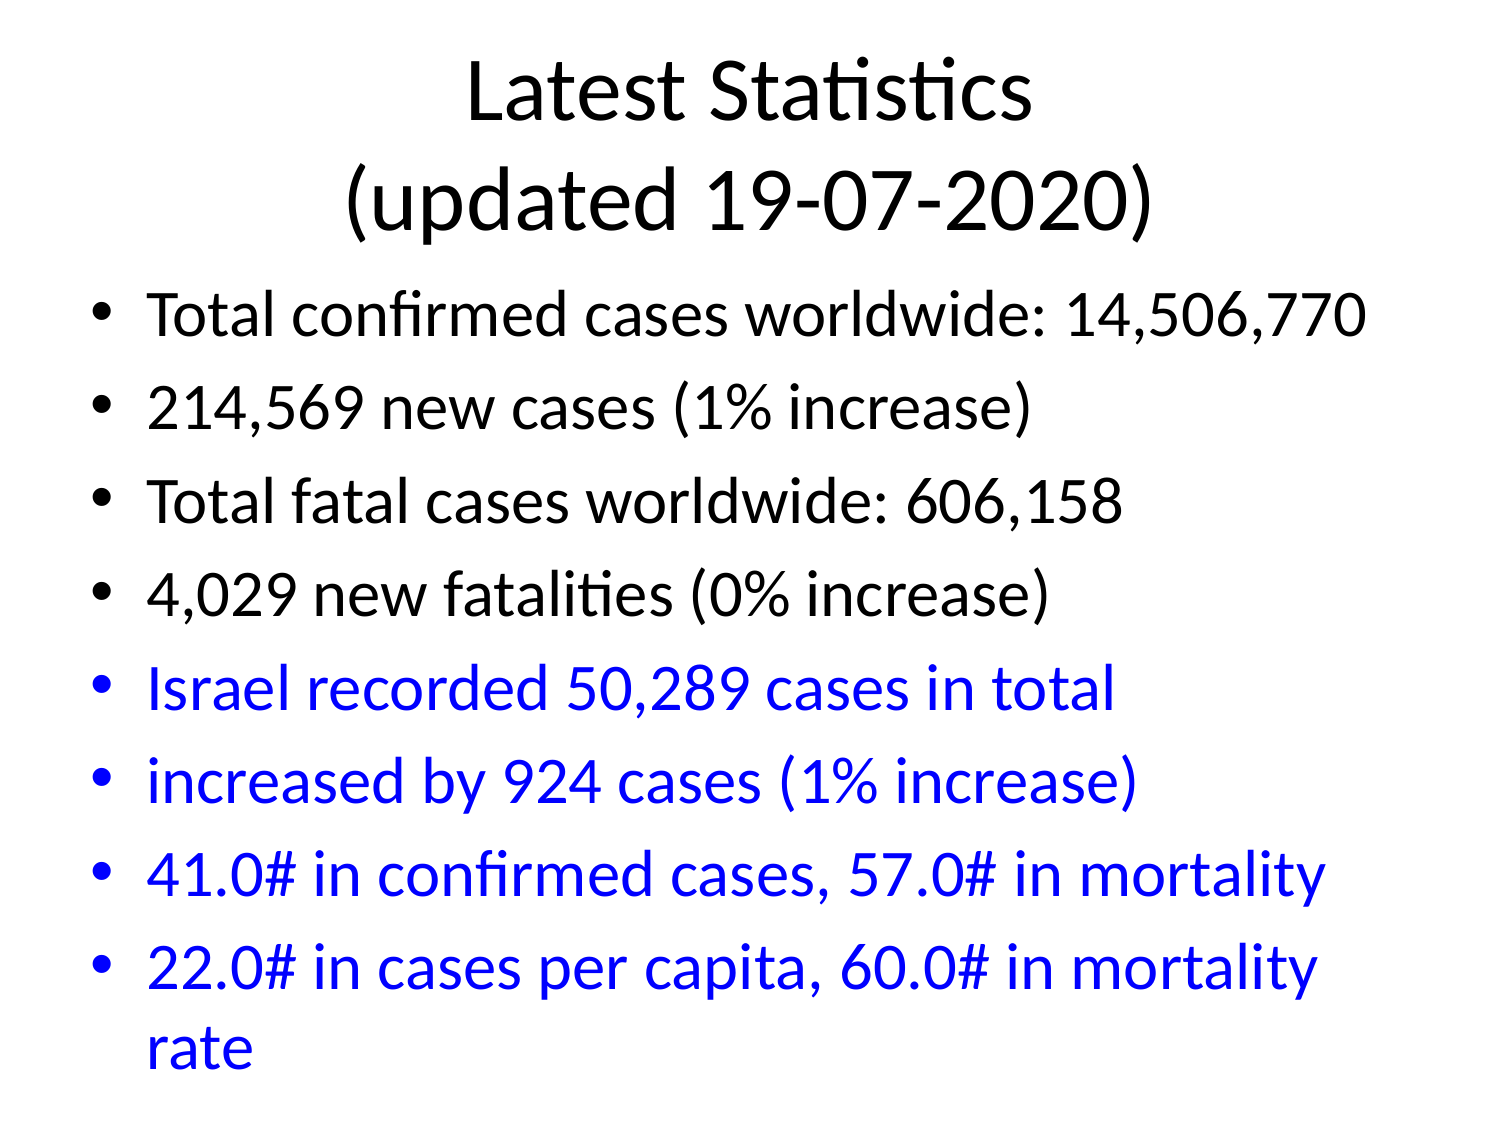

# Latest Statistics
(updated 19-07-2020)
Total confirmed cases worldwide: 14,506,770
214,569 new cases (1% increase)
Total fatal cases worldwide: 606,158
4,029 new fatalities (0% increase)
Israel recorded 50,289 cases in total
increased by 924 cases (1% increase)
41.0# in confirmed cases, 57.0# in mortality
22.0# in cases per capita, 60.0# in mortality rate